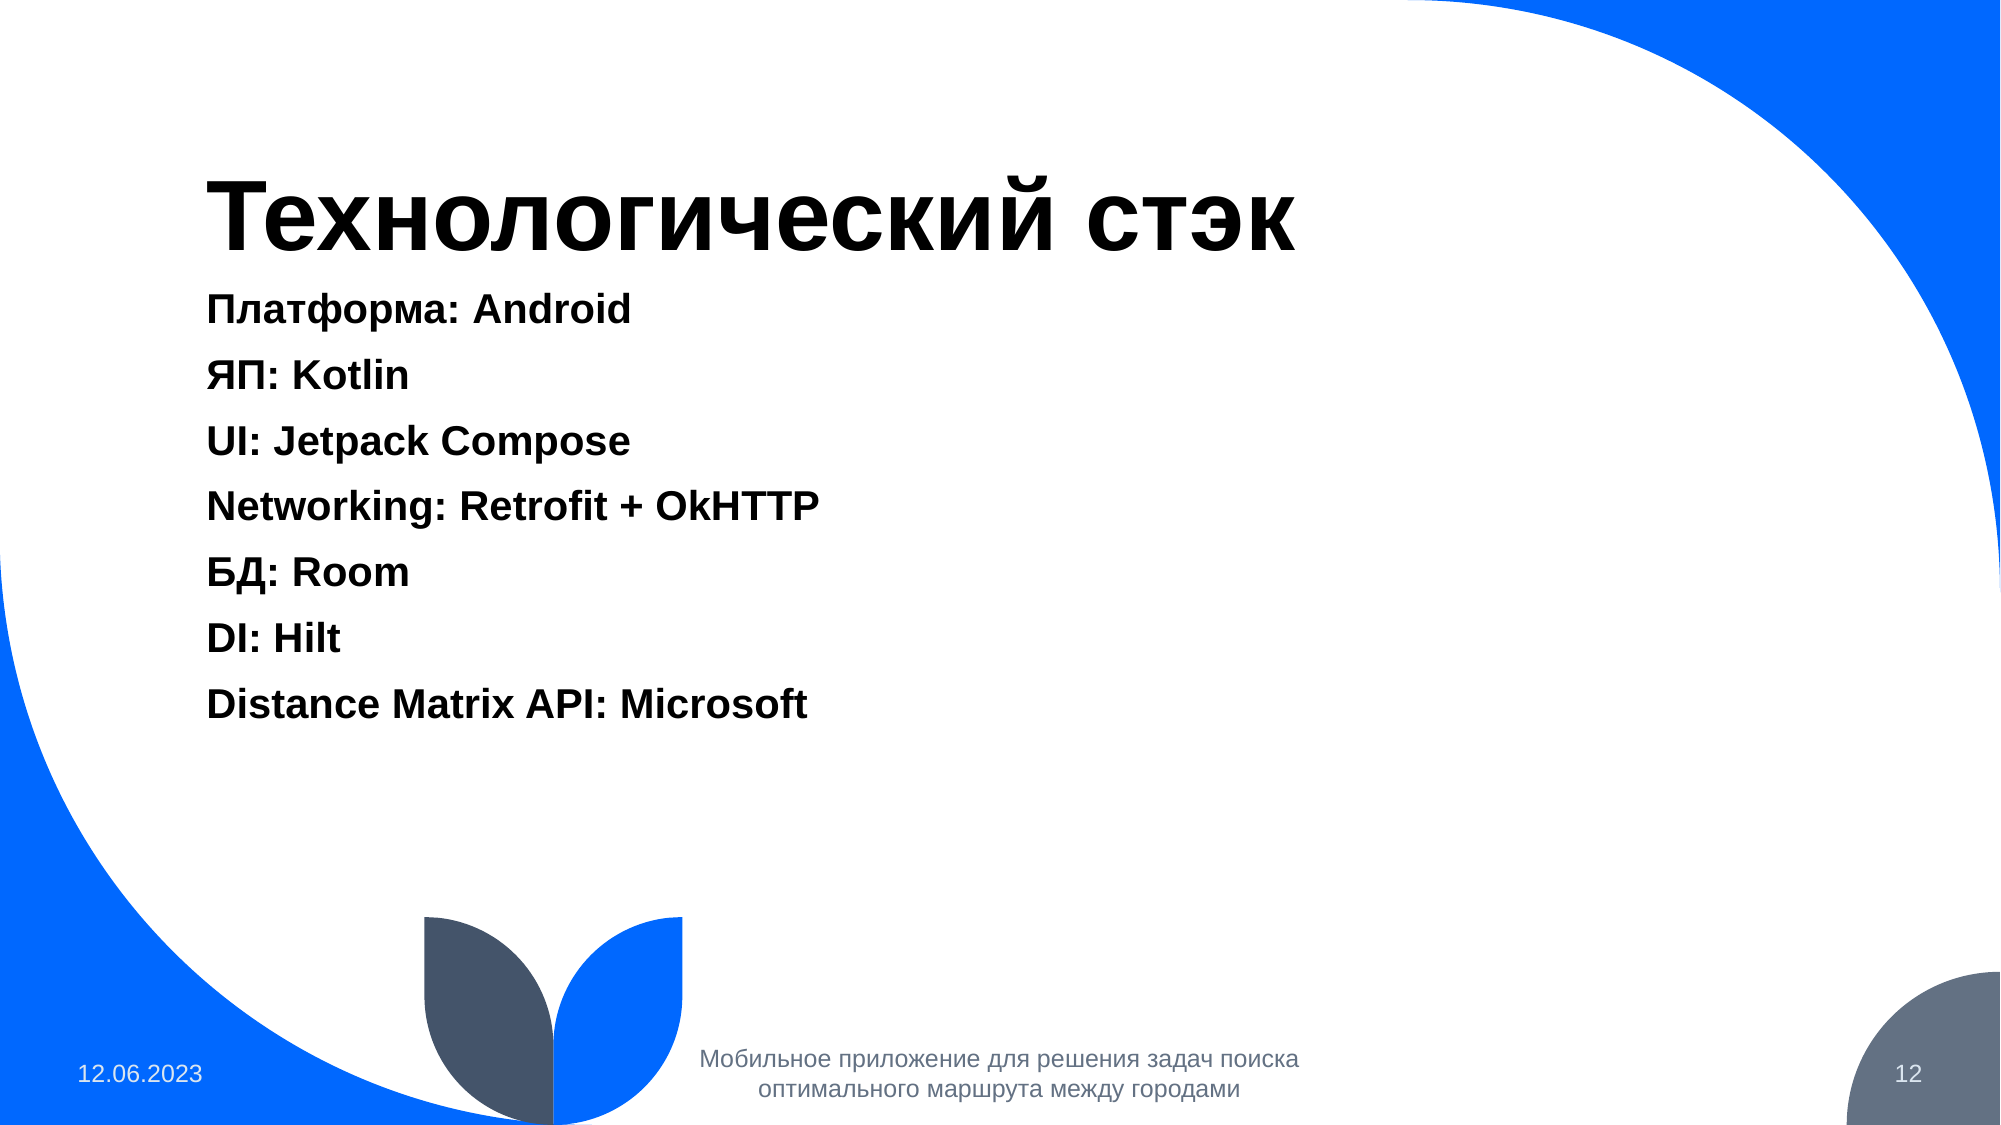

# Технологический стэк
Платформа: Android
ЯП: Kotlin
UI: Jetpack Compose
Networking: Retrofit + OkHTTP
БД: Room
DI: Hilt
Distance Matrix API: Microsoft
12.06.2023
Мобильное приложение для решения задач поиска оптимального маршрута между городами
12